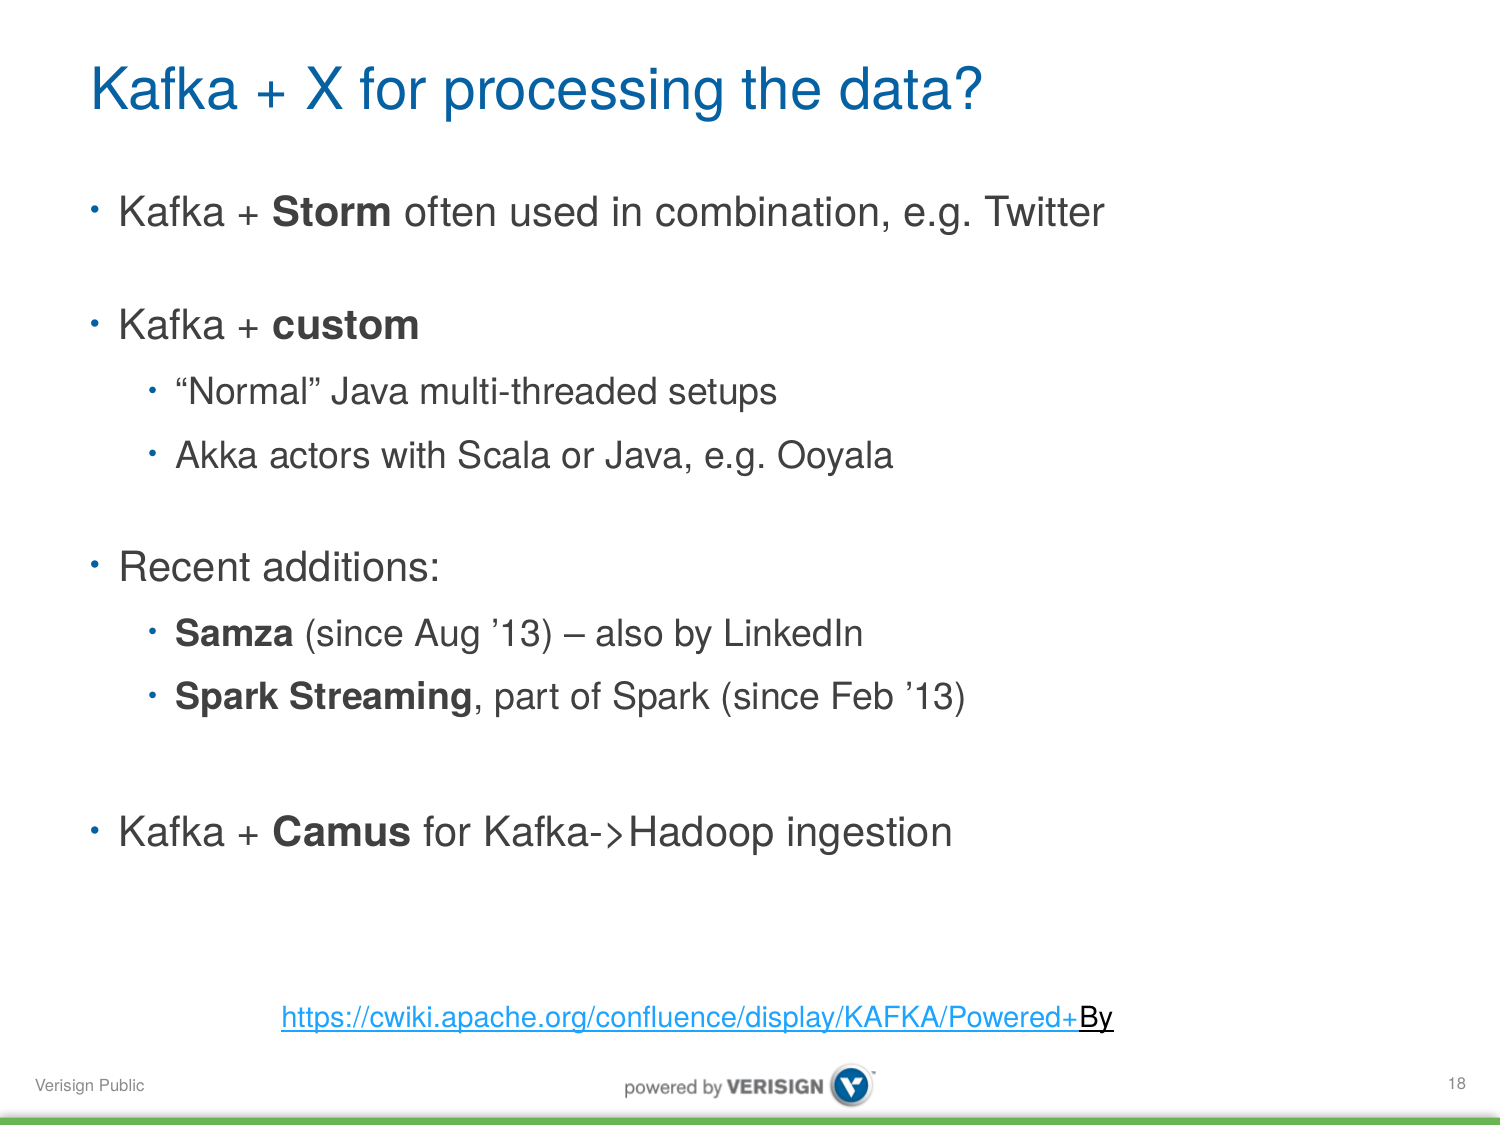

# Kafka + X for processing the data?
Kafka + Storm often used in combination, e.g. Twitter
Kafka + custom
“Normal” Java multi-threaded setups
Akka actors with Scala or Java, e.g. Ooyala
Recent additions:
Samza (since Aug ’13) – also by LinkedIn
Spark Streaming, part of Spark (since Feb ’13)

Kafka + Camus for Kafka->Hadoop ingestion
https://cwiki.apache.org/confluence/display/KAFKA/Powered+By
18